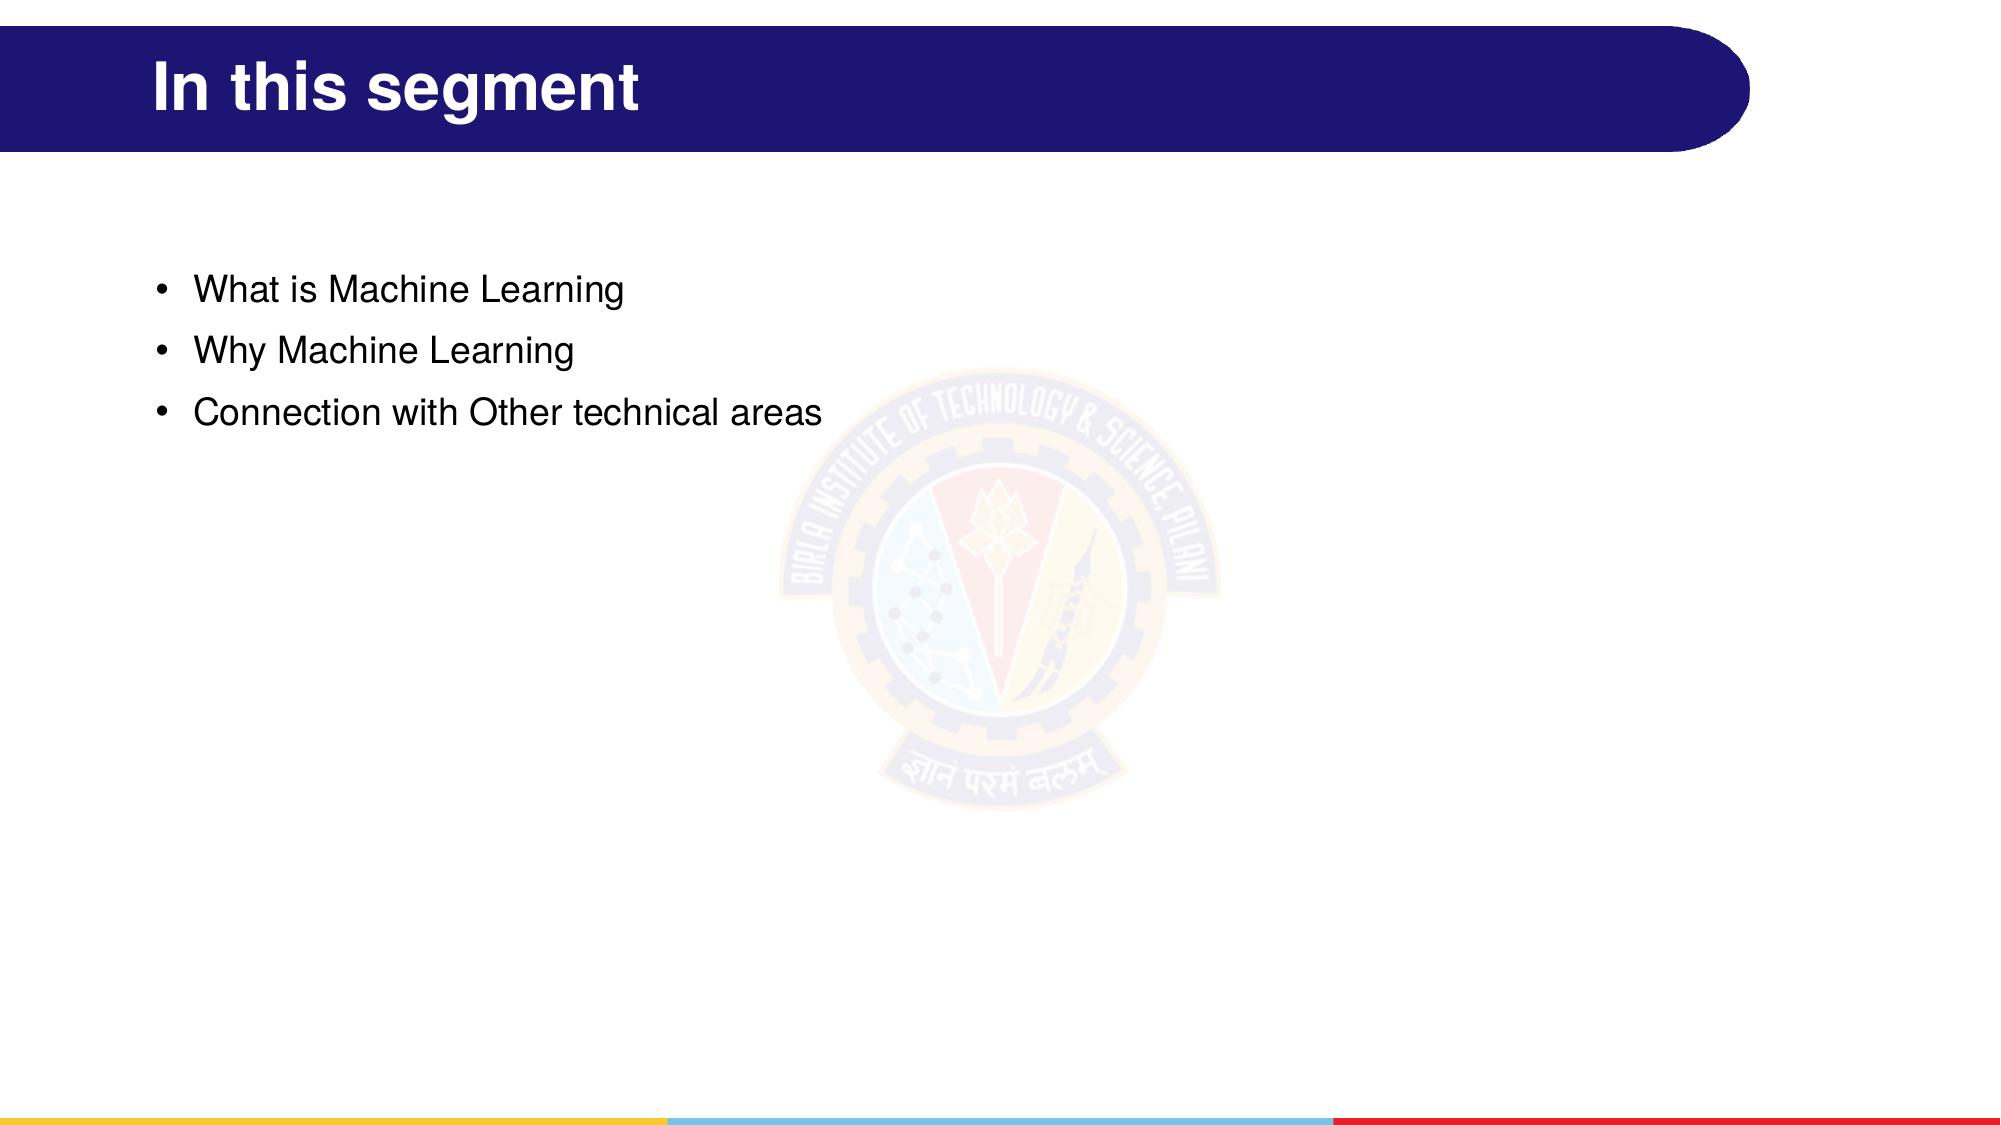

# In this segment

What is Machine Learning
Why Machine Learning
Connection with Other technical areas